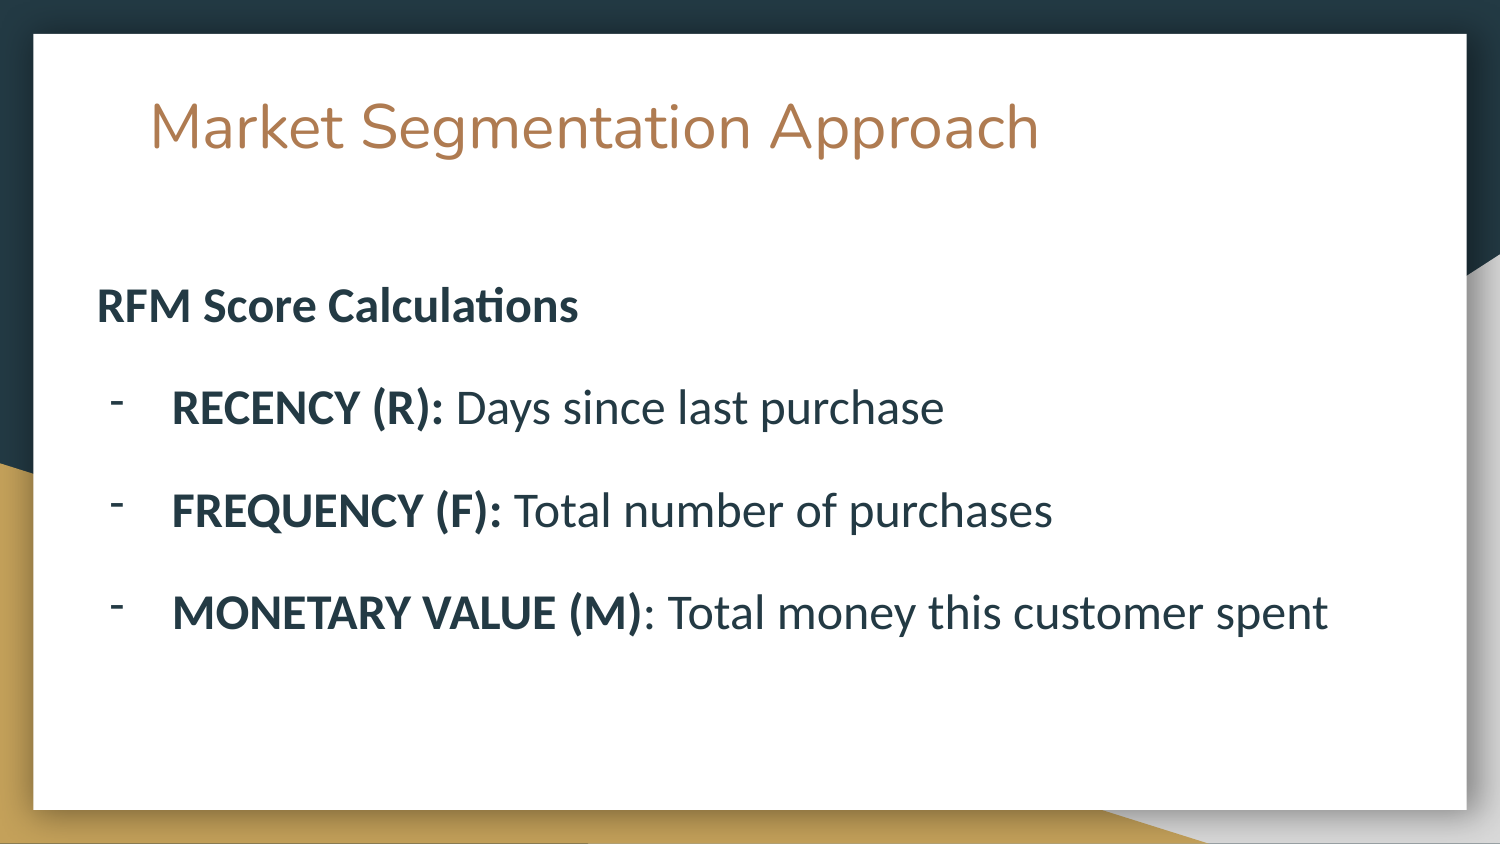

# Market Segmentation Approach
RFM Score Calculations
RECENCY (R): Days since last purchase
FREQUENCY (F): Total number of purchases
MONETARY VALUE (M): Total money this customer spent